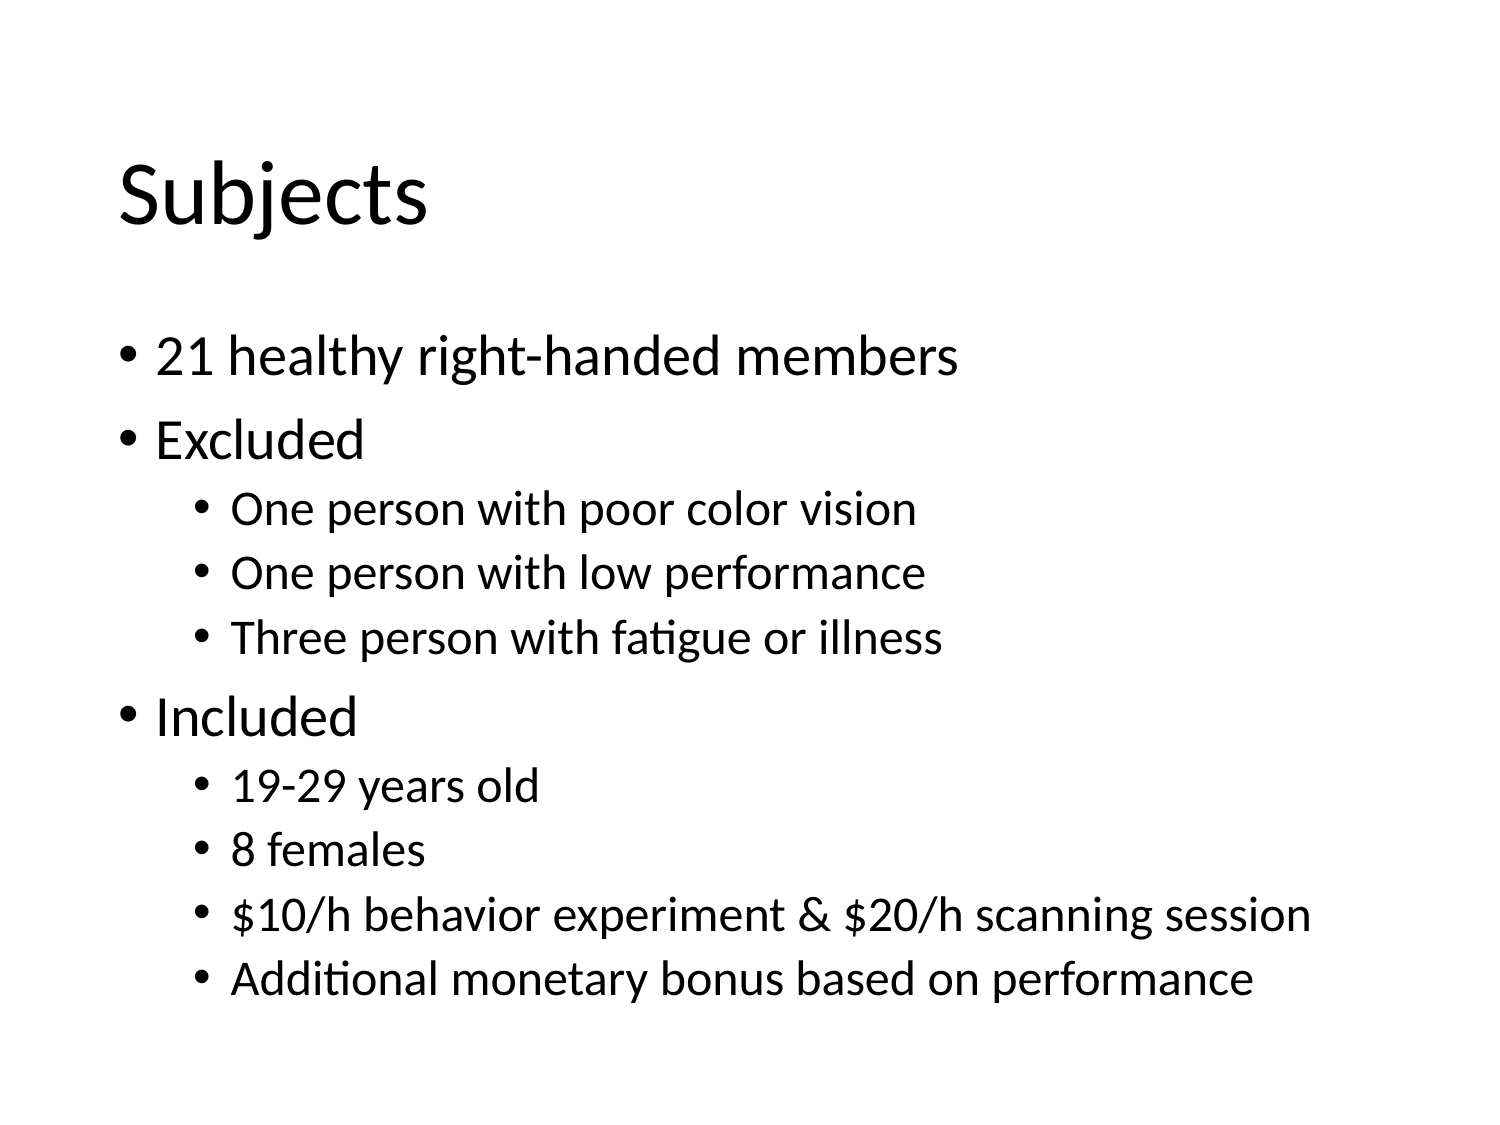

# Subjects

21 healthy right-handed members
Excluded
One person with poor color vision
One person with low performance
Three person with fatigue or illness
Included
19-29 years old
8 females
$10/h behavior experiment & $20/h scanning session
Additional monetary bonus based on performance